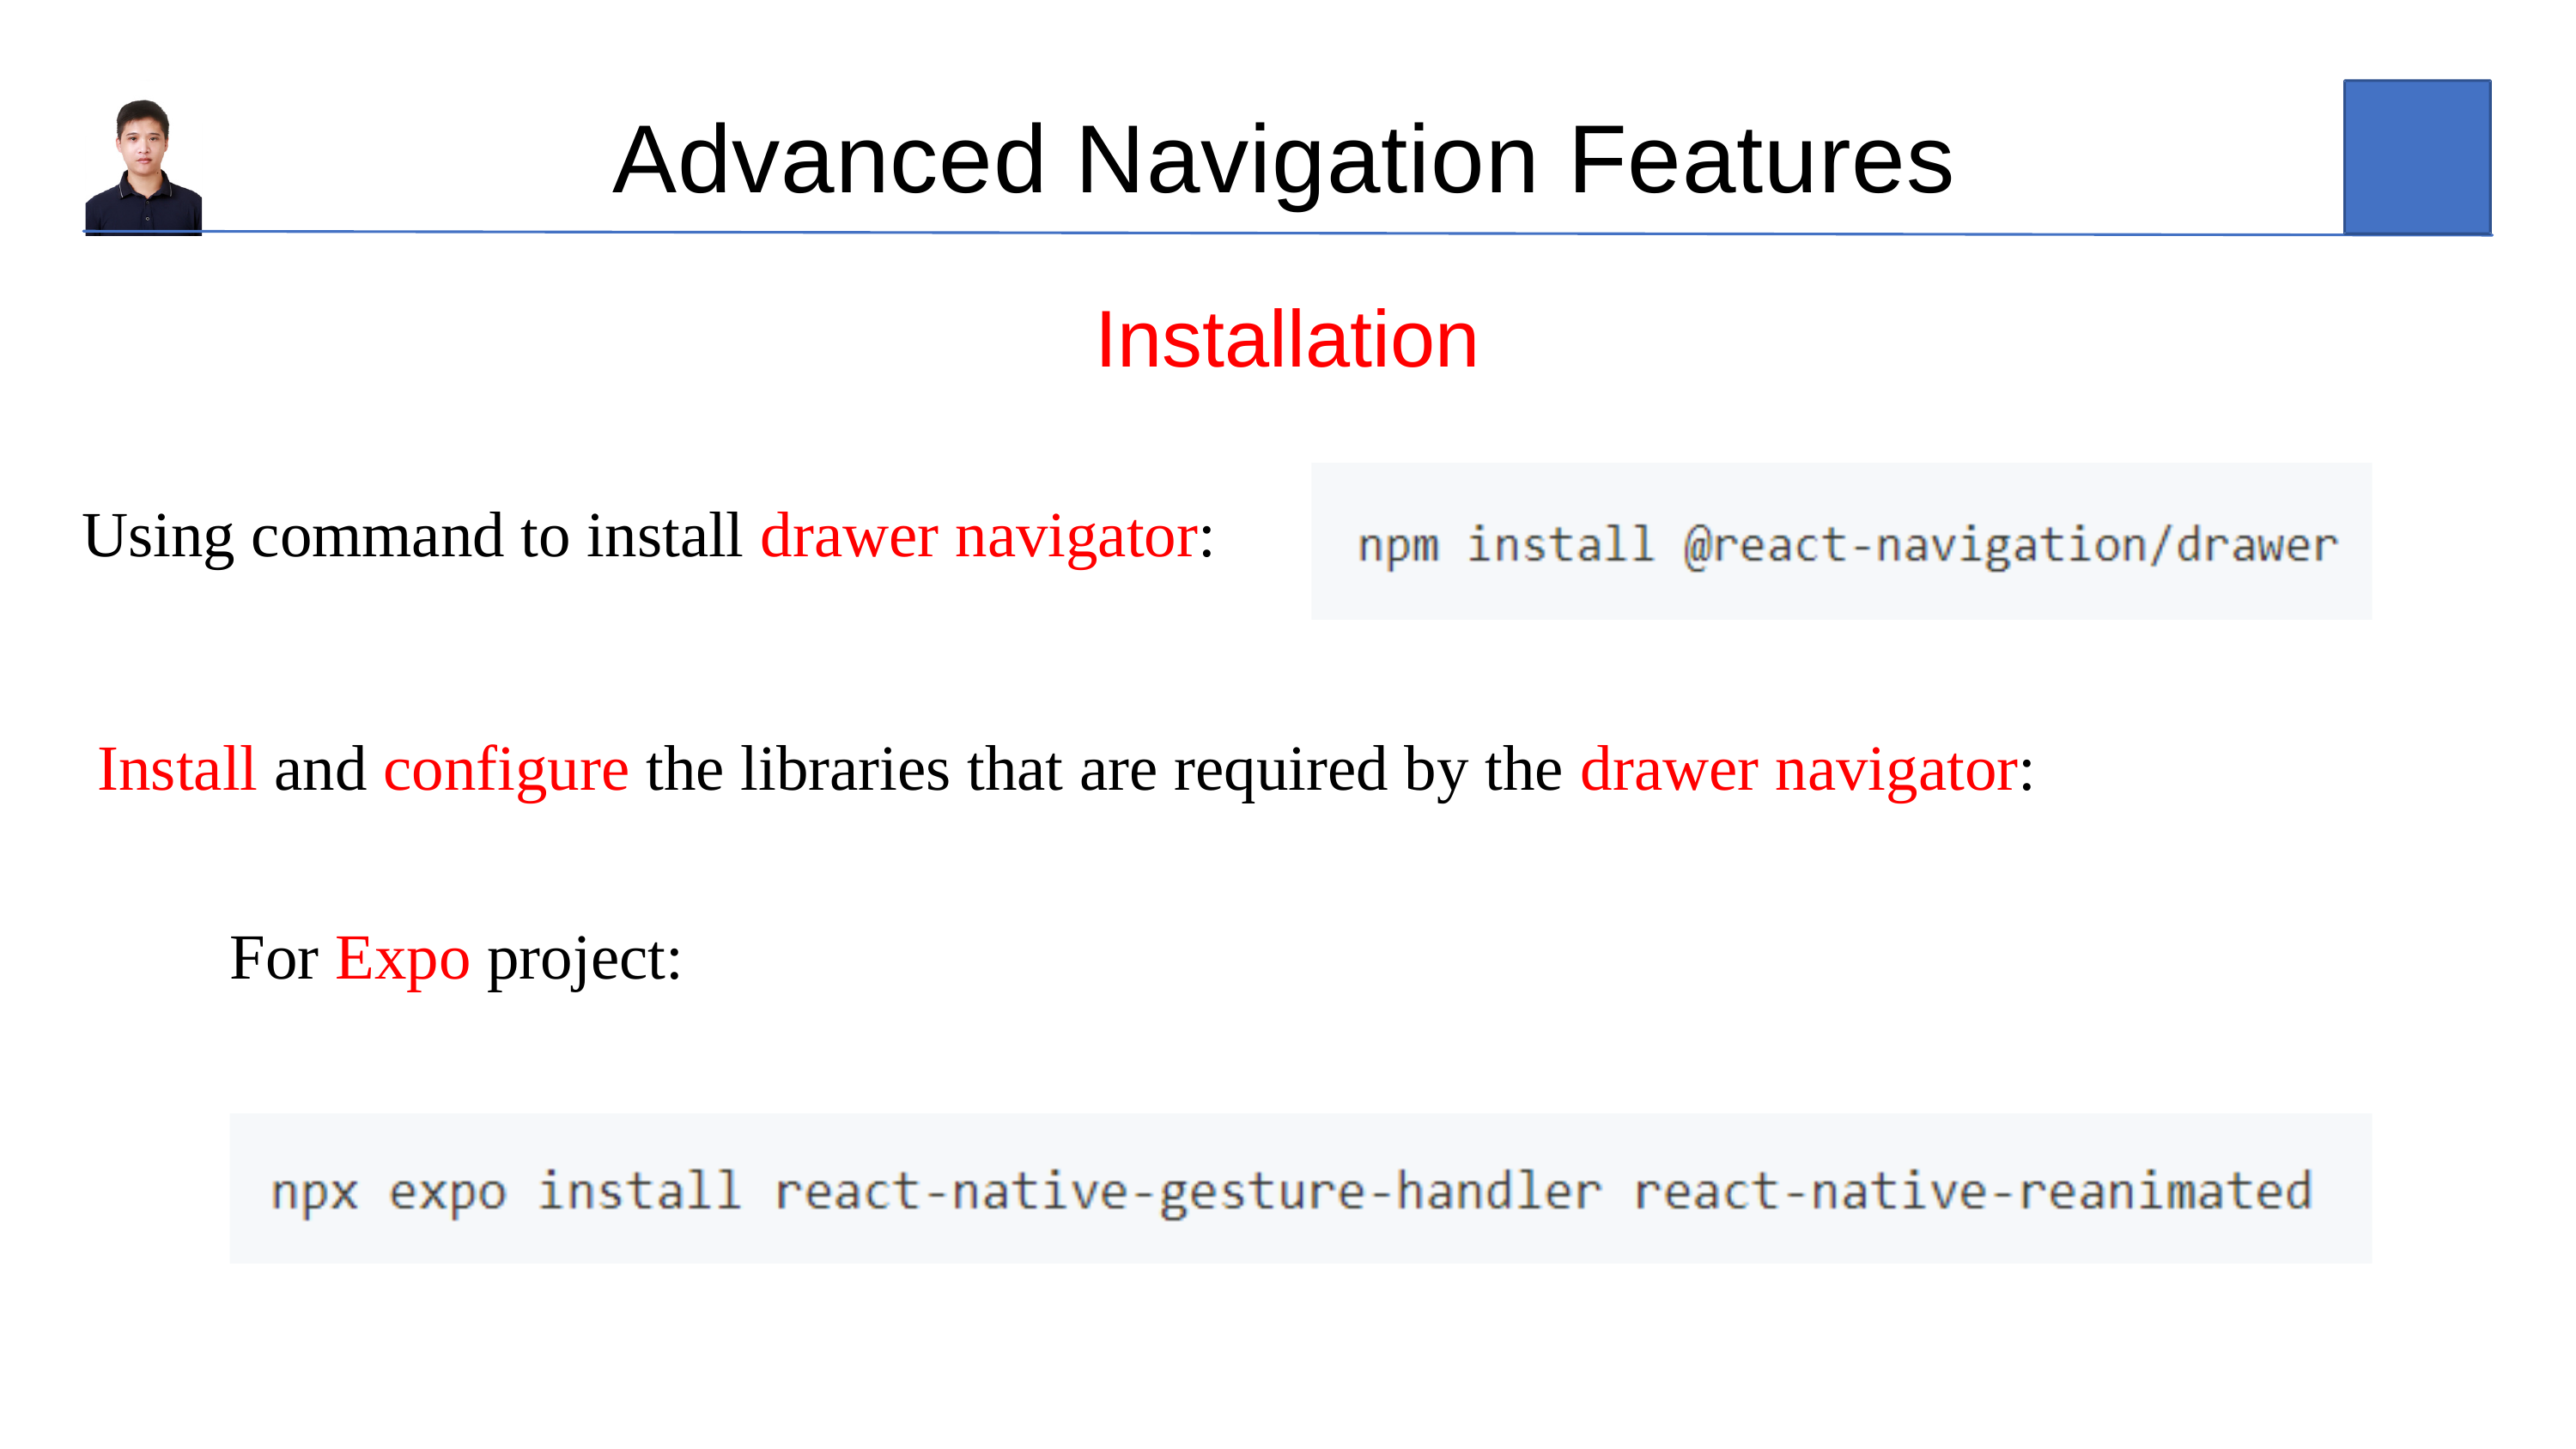

Advanced Navigation Features

Installation

Using command to install drawer navigator:
Install and configure the libraries that are required by the drawer navigator:
For Expo project: